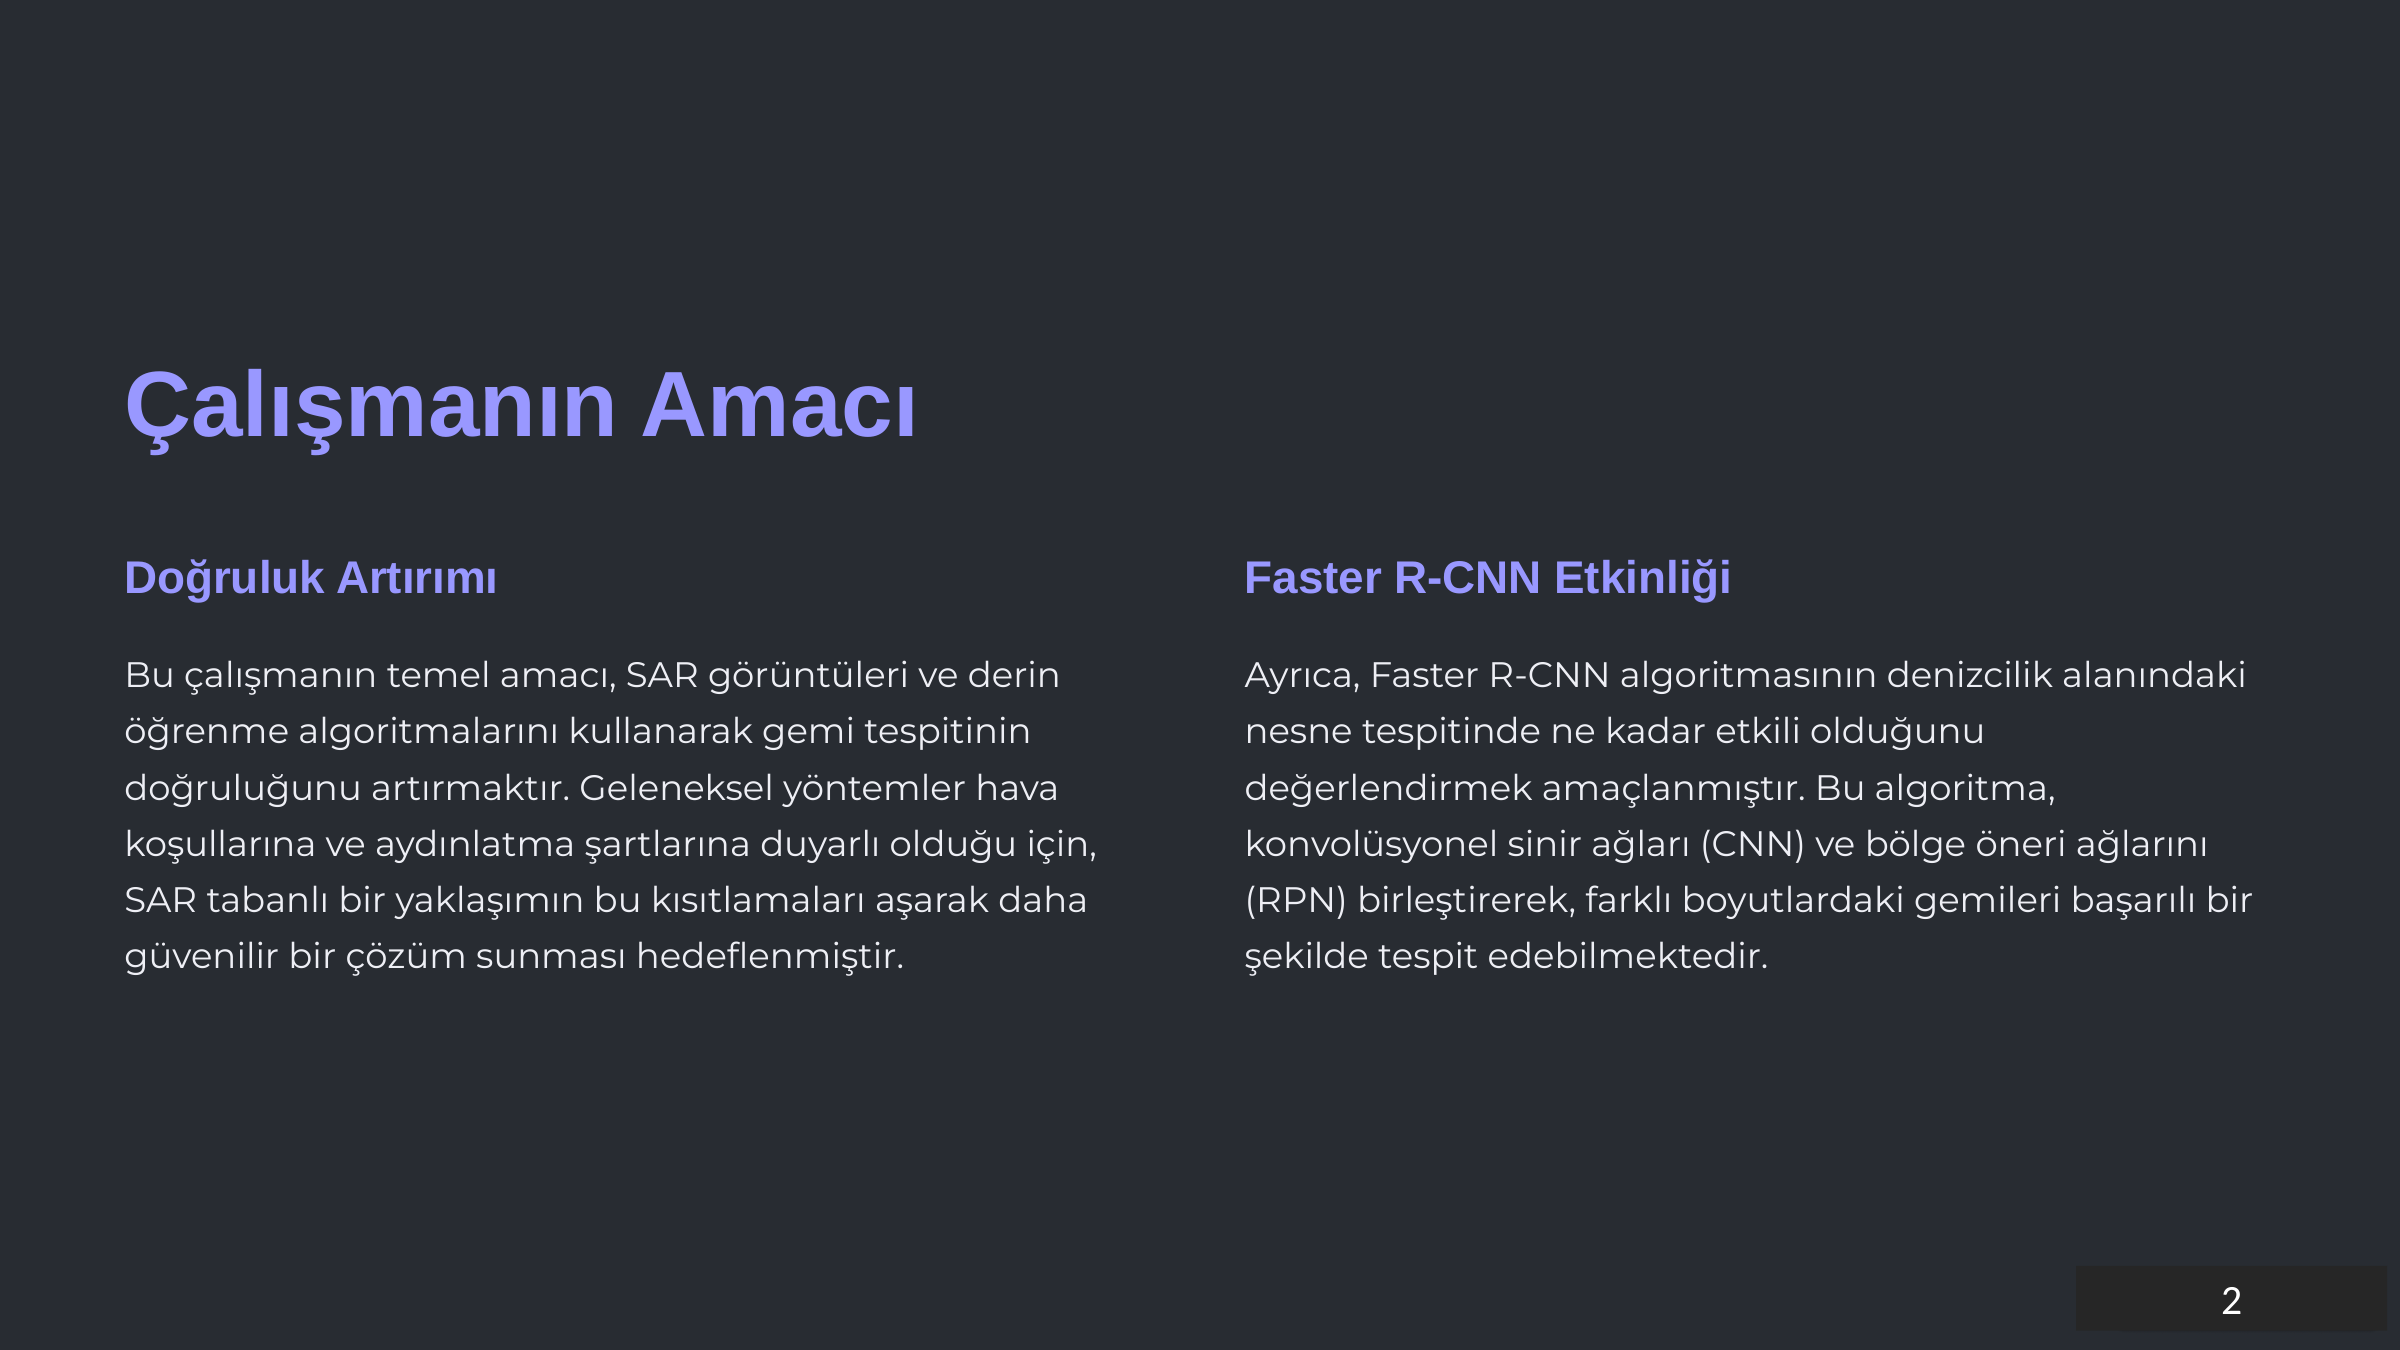

Çalışmanın Amacı
Doğruluk Artırımı
Faster R-CNN Etkinliği
Bu çalışmanın temel amacı, SAR görüntüleri ve derin öğrenme algoritmalarını kullanarak gemi tespitinin doğruluğunu artırmaktır. Geleneksel yöntemler hava koşullarına ve aydınlatma şartlarına duyarlı olduğu için, SAR tabanlı bir yaklaşımın bu kısıtlamaları aşarak daha güvenilir bir çözüm sunması hedeflenmiştir.
Ayrıca, Faster R-CNN algoritmasının denizcilik alanındaki nesne tespitinde ne kadar etkili olduğunu değerlendirmek amaçlanmıştır. Bu algoritma, konvolüsyonel sinir ağları (CNN) ve bölge öneri ağlarını (RPN) birleştirerek, farklı boyutlardaki gemileri başarılı bir şekilde tespit edebilmektedir.
2